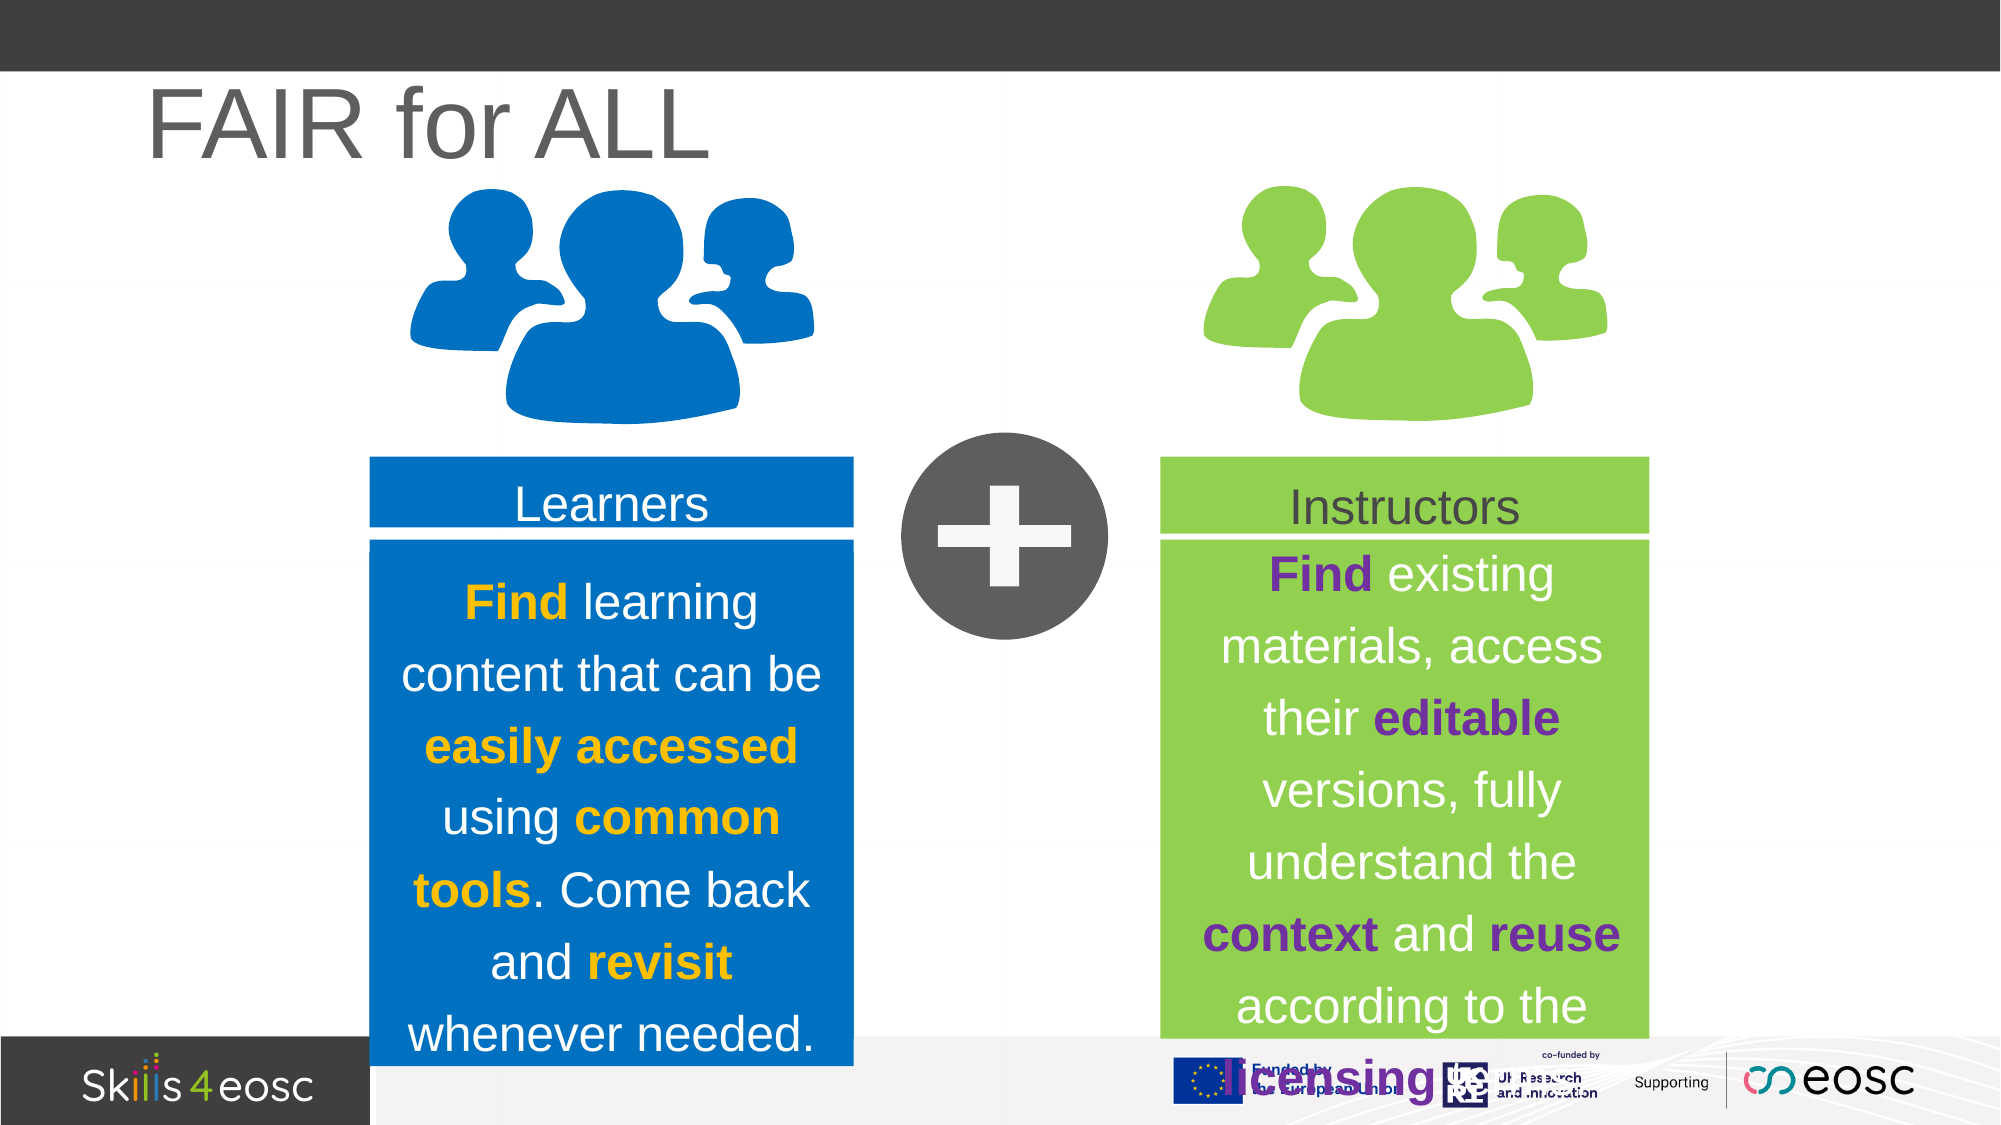

# FAIR for ALL

Learners
Instructors
+
Find existing materials, access their editable versions, fully understand the context and reuse according to the licensing terms.

Find learning content that can be easily accessed using common tools. Come back and revisit whenever needed.